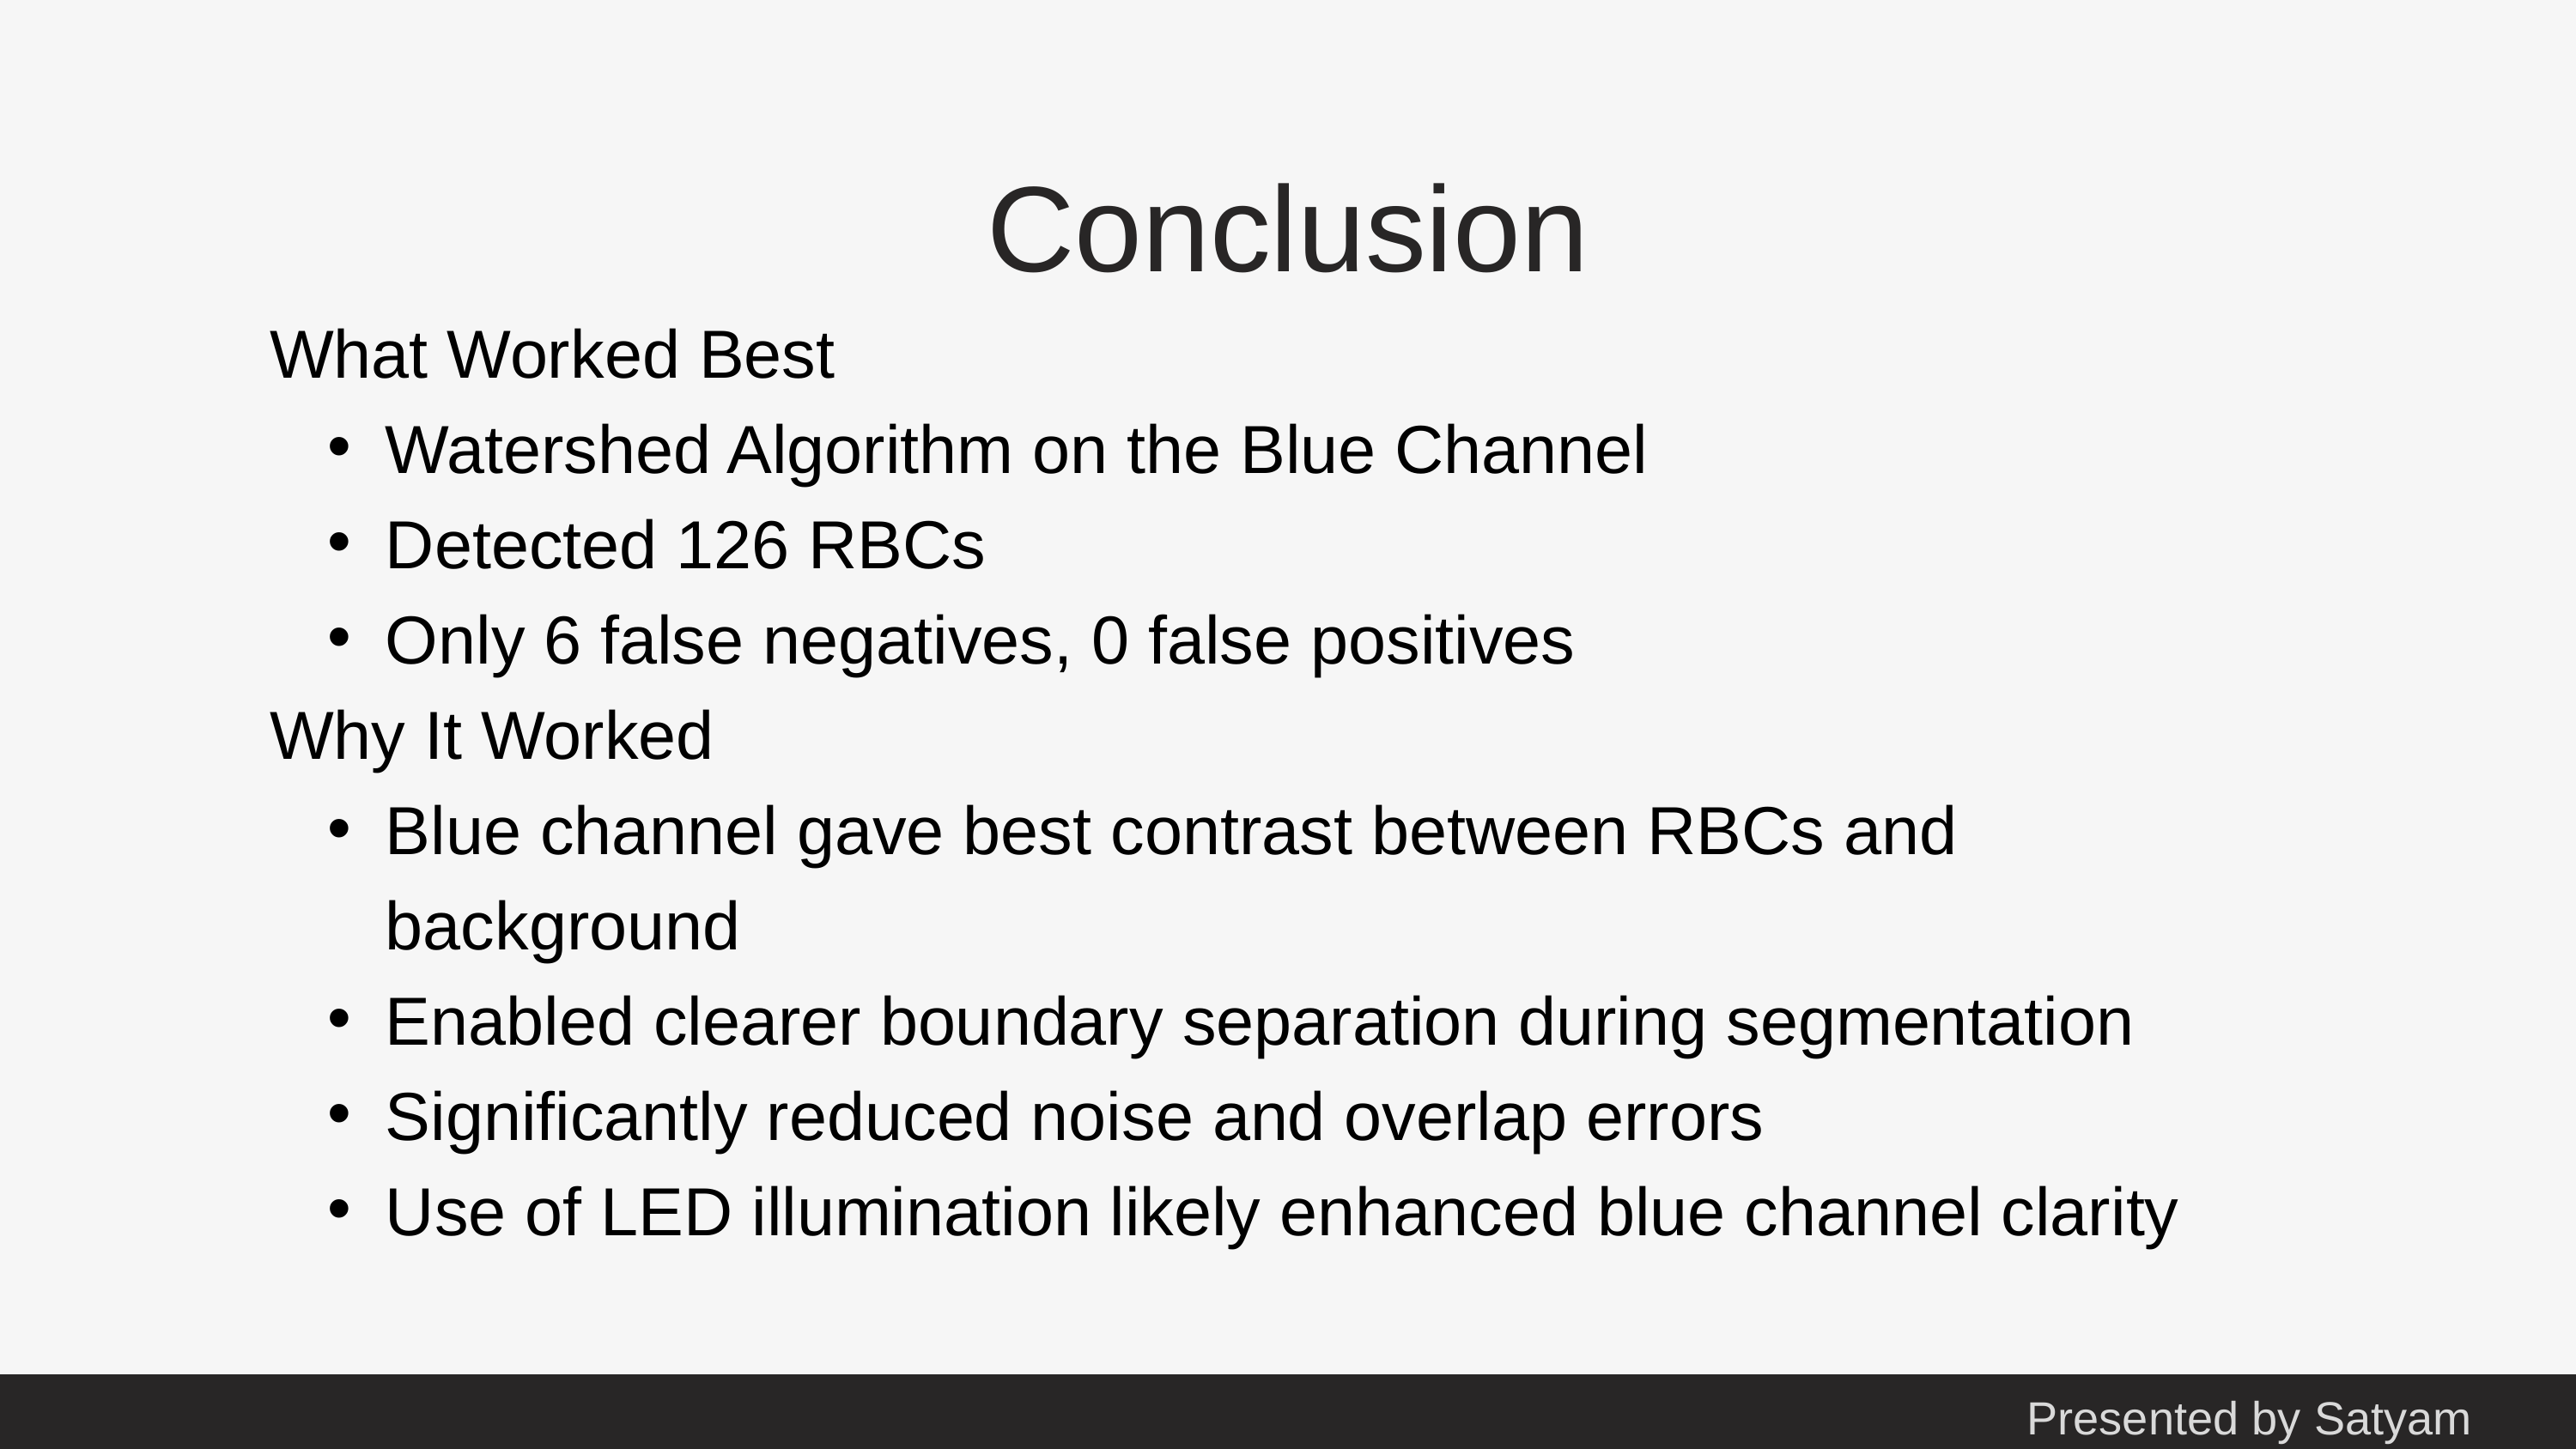

Conclusion
What Worked Best
Watershed Algorithm on the Blue Channel
Detected 126 RBCs
Only 6 false negatives, 0 false positives
Why It Worked
Blue channel gave best contrast between RBCs and background
Enabled clearer boundary separation during segmentation
Significantly reduced noise and overlap errors
Use of LED illumination likely enhanced blue channel clarity

Presented by Satyam Agrawal